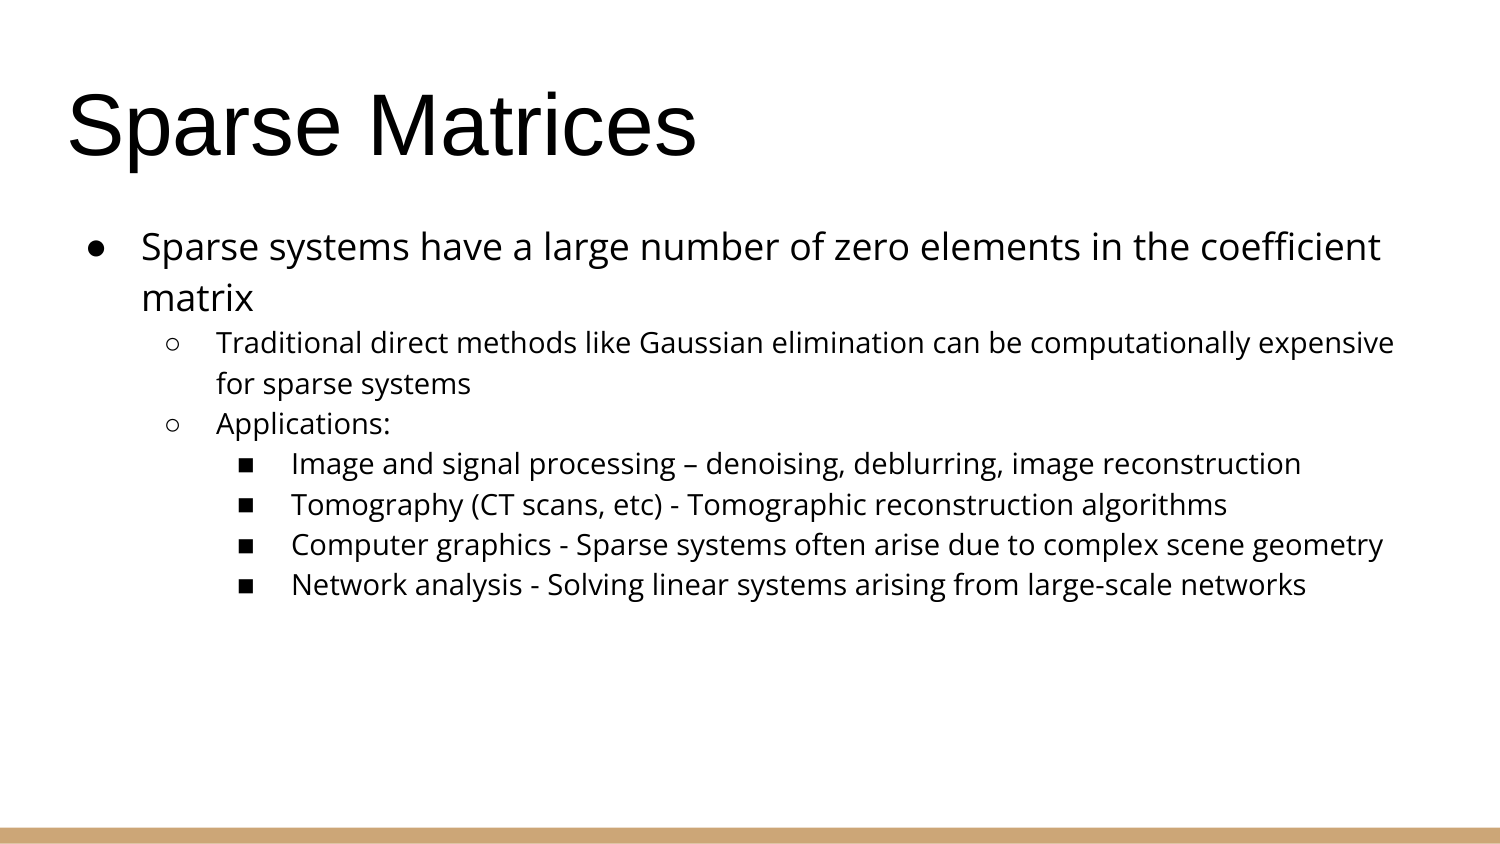

# Sparse Matrices
Sparse systems have a large number of zero elements in the coefficient matrix
Traditional direct methods like Gaussian elimination can be computationally expensive for sparse systems
Applications:
Image and signal processing – denoising, deblurring, image reconstruction
Tomography (CT scans, etc) - Tomographic reconstruction algorithms
Computer graphics - Sparse systems often arise due to complex scene geometry
Network analysis - Solving linear systems arising from large-scale networks